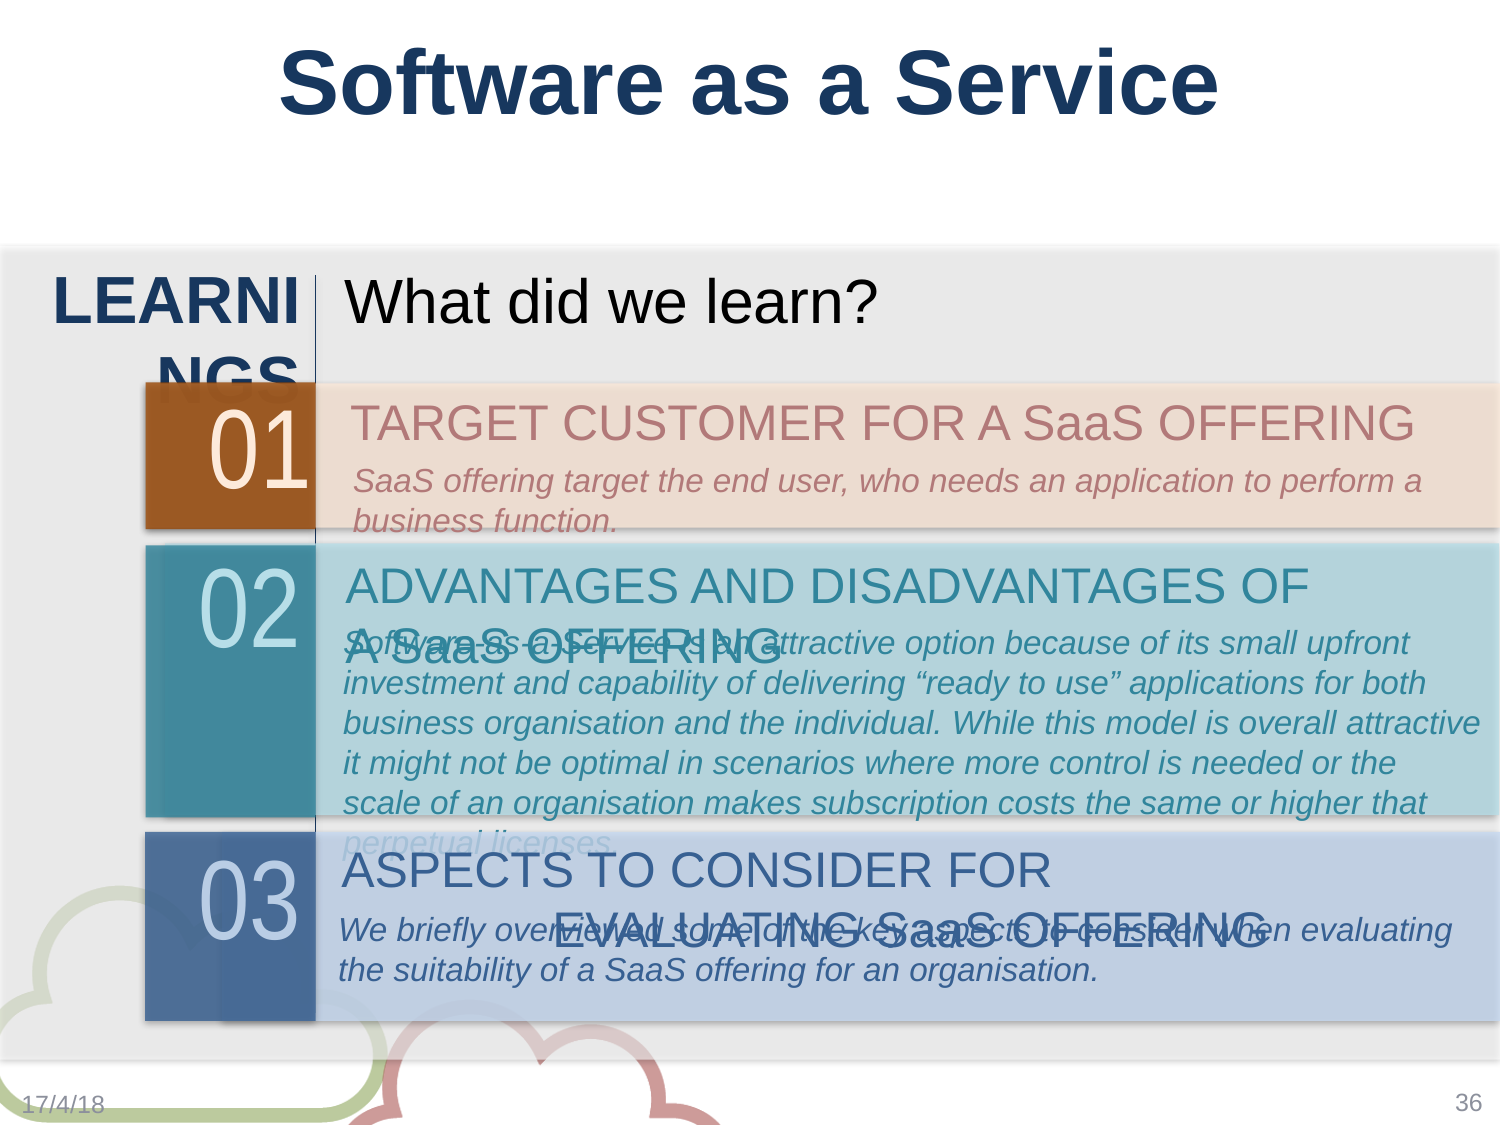

# Software as a Service

LEARNINGS
What did we learn?
01

TARGET CUSTOMER FOR A SaaS OFFERING
SaaS offering target the end user, who needs an application to perform a business function.
02

ADVANTAGES AND DISADVANTAGES OF A SaaS OFFERING
Software-as-a-Service is an attractive option because of its small upfront investment and capability of delivering “ready to use” applications for both business organisation and the individual. While this model is overall attractive it might not be optimal in scenarios where more control is needed or the scale of an organisation makes subscription costs the same or higher that perpetual licenses.

03

ASPECTS TO CONSIDER FOR EVALUATING SaaS OFFERING
We briefly overviewed some of the key aspects to consider when evaluating the suitability of a SaaS offering for an organisation.
36
17/4/18